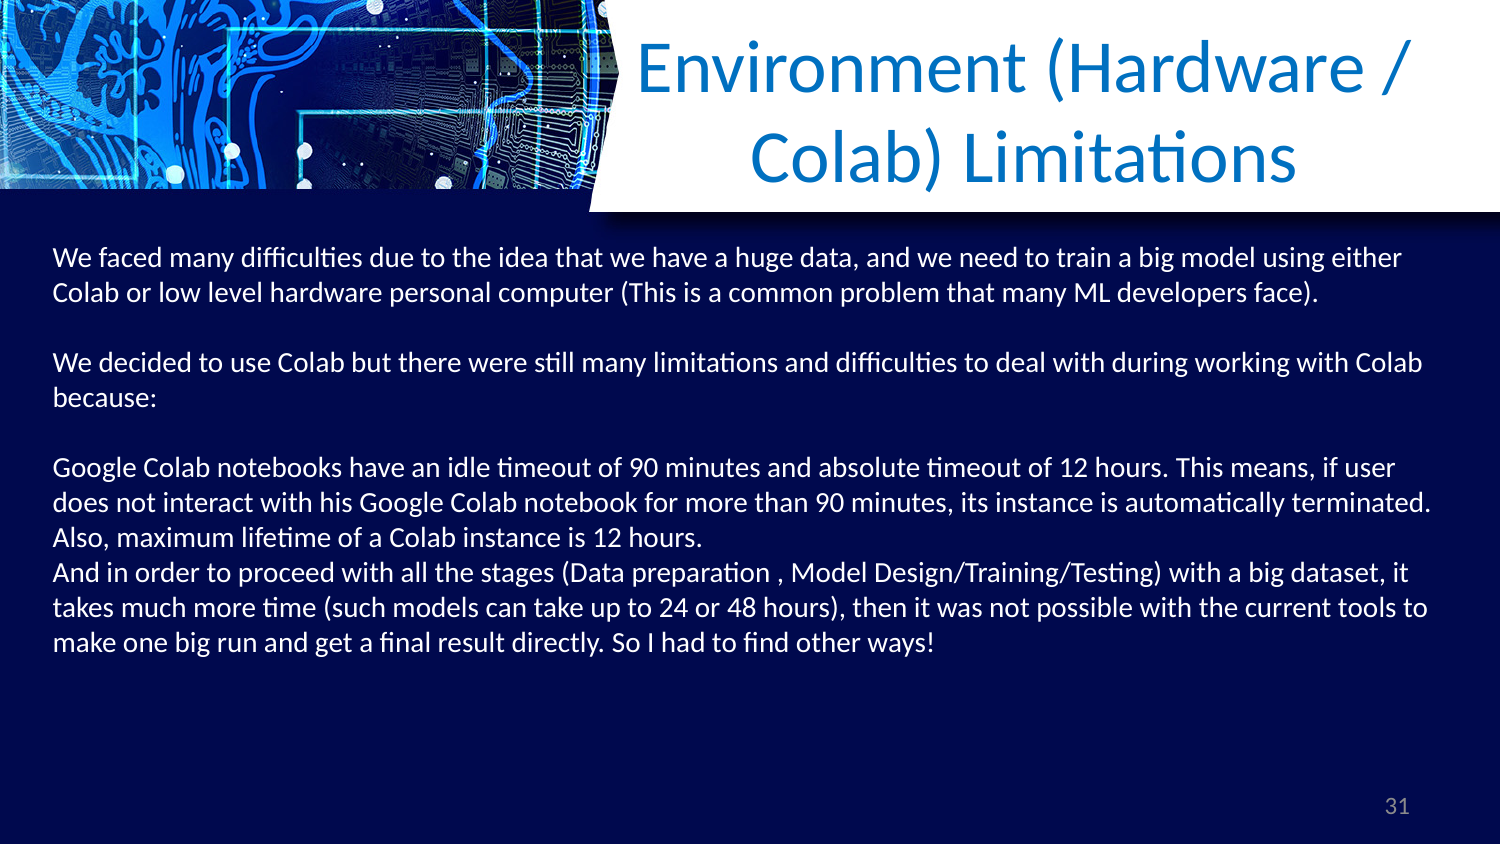

# Environment (Hardware / Colab) Limitations
We faced many difficulties due to the idea that we have a huge data, and we need to train a big model using either Colab or low level hardware personal computer (This is a common problem that many ML developers face).

We decided to use Colab but there were still many limitations and difficulties to deal with during working with Colab because:

Google Colab notebooks have an idle timeout of 90 minutes and absolute timeout of 12 hours. This means, if user does not interact with his Google Colab notebook for more than 90 minutes, its instance is automatically terminated. Also, maximum lifetime of a Colab instance is 12 hours.
And in order to proceed with all the stages (Data preparation , Model Design/Training/Testing) with a big dataset, it takes much more time (such models can take up to 24 or 48 hours), then it was not possible with the current tools to make one big run and get a final result directly. So I had to find other ways!
31